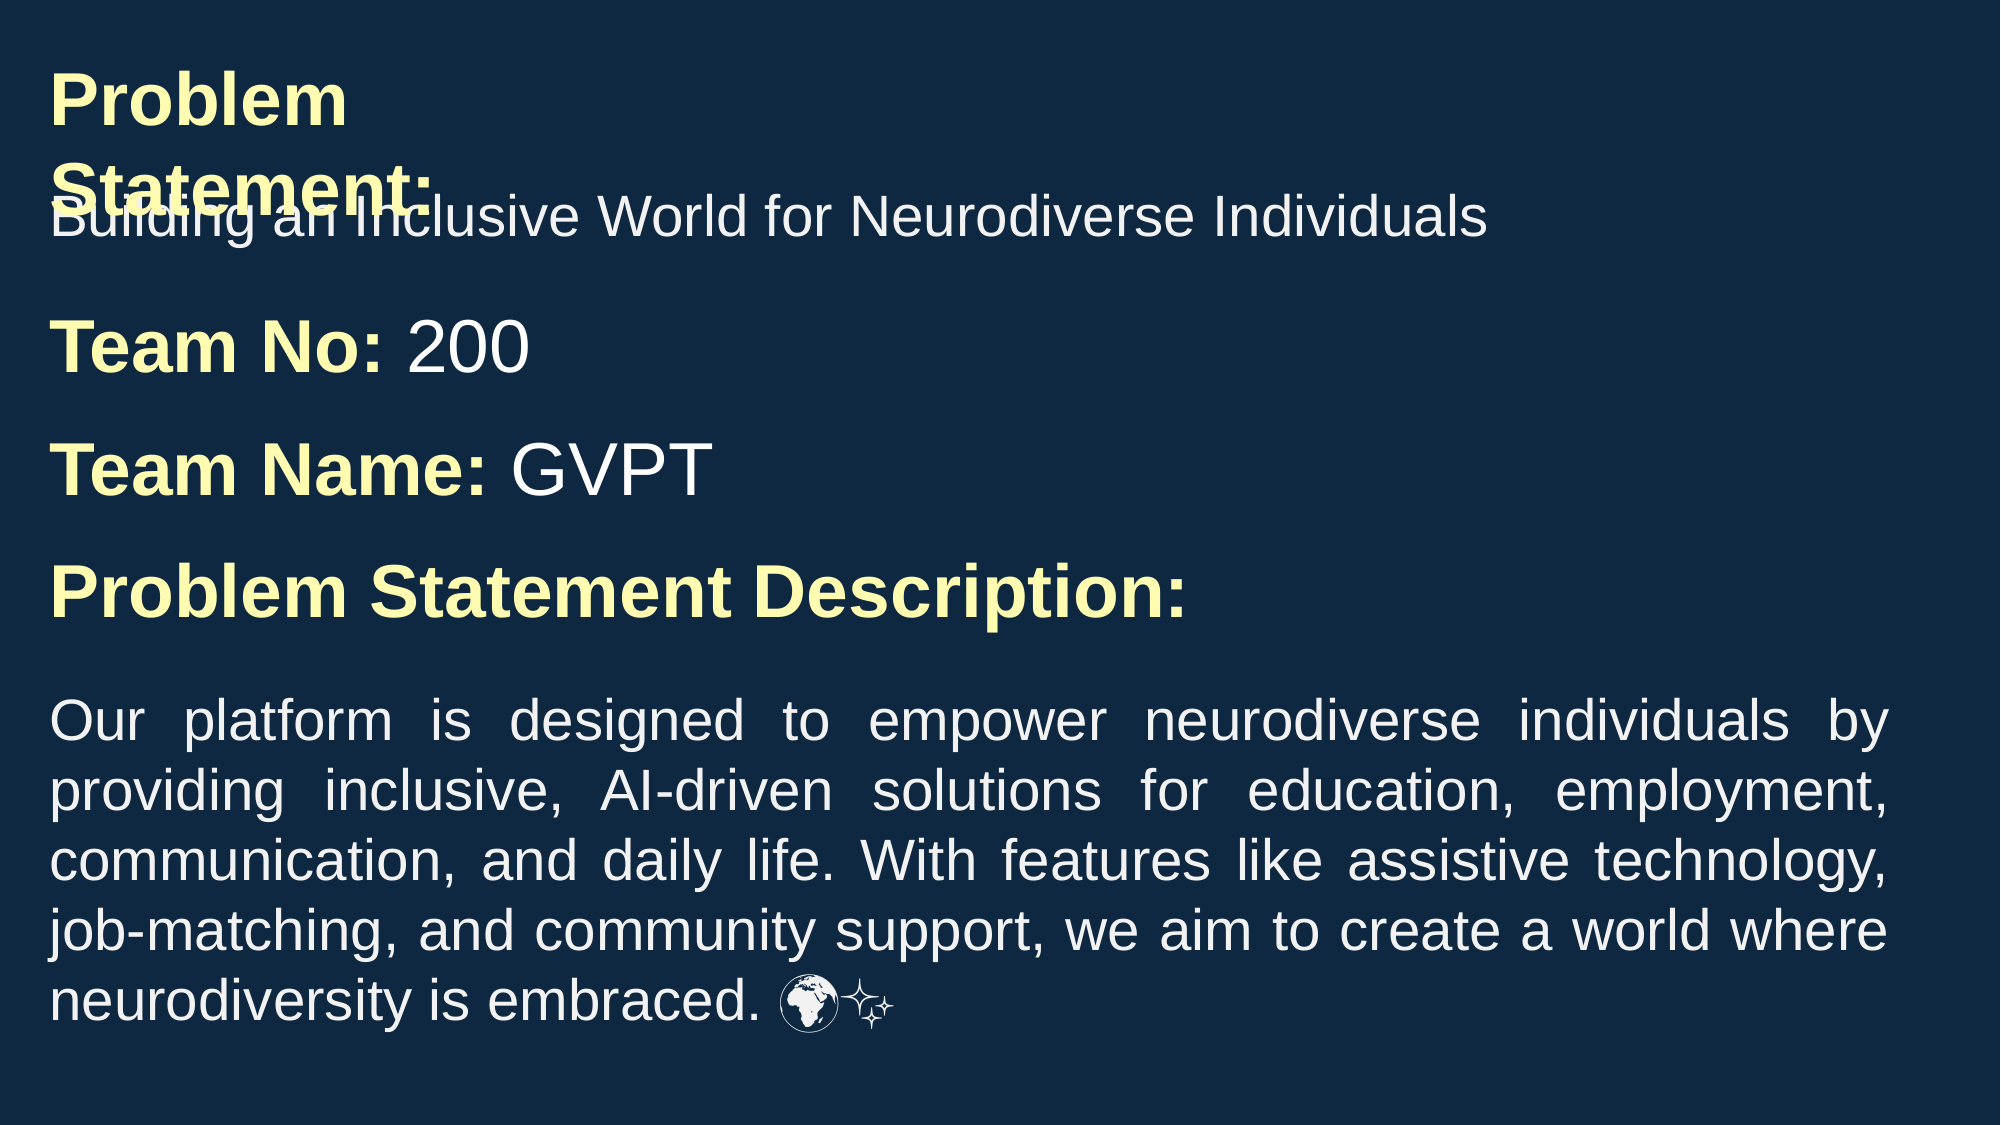

Problem Statement:
Building an Inclusive World for Neurodiverse Individuals
Team No: 200
Team Name: GVPT
Problem Statement Description:
Our platform is designed to empower neurodiverse individuals by providing inclusive, AI-driven solutions for education, employment, communication, and daily life. With features like assistive technology, job-matching, and community support, we aim to create a world where neurodiversity is embraced. 🌍✨